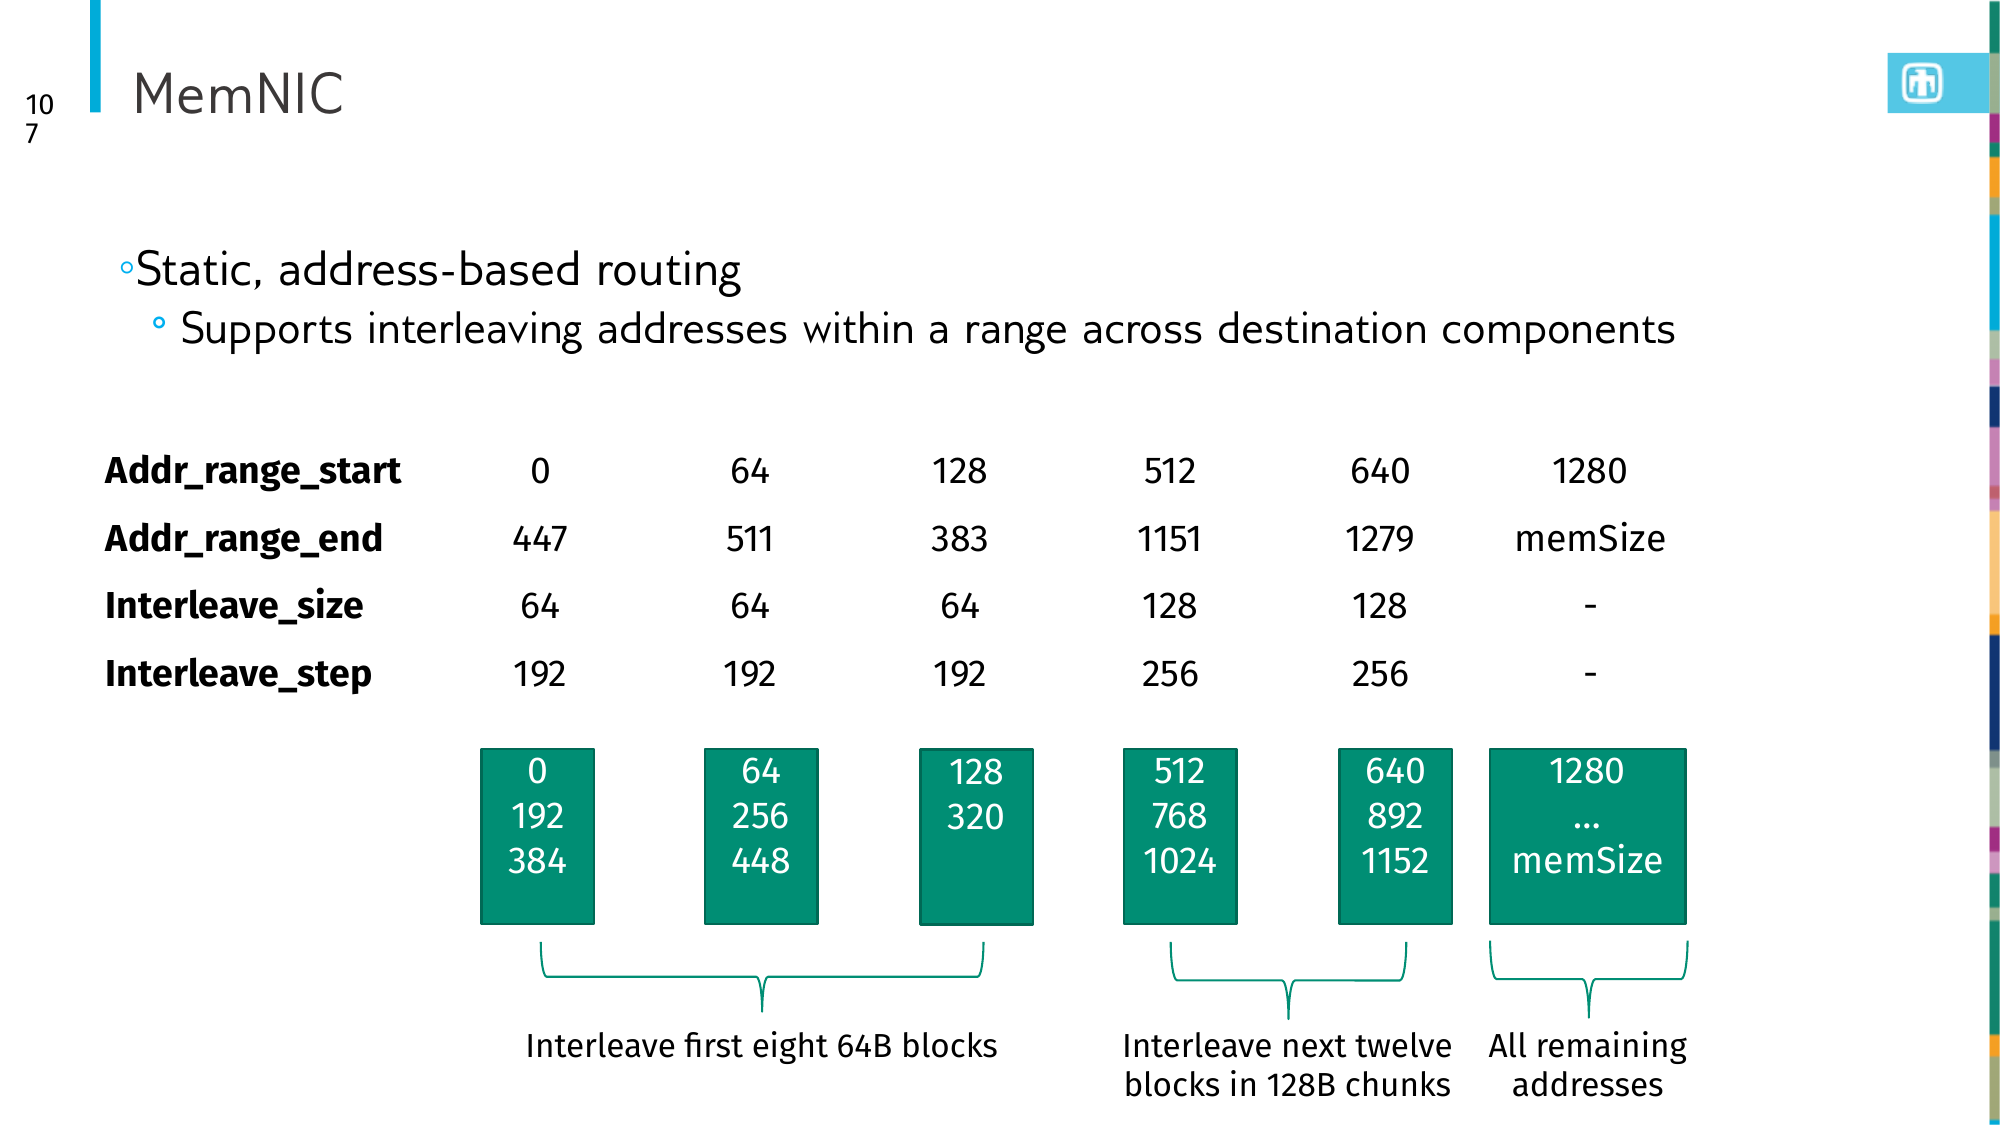

# MemNIC
107
Static, address-based routing
Supports interleaving addresses within a range across destination components

| Addr\_range\_start | 0 | 64 | 128 | 512 | 640 | 1280 |
| --- | --- | --- | --- | --- | --- | --- |
| Addr\_range\_end | 447 | 511 | 383 | 1151 | 1279 | memSize |
| Interleave\_size | 64 | 64 | 64 | 128 | 128 | - |
| Interleave\_step | 192 | 192 | 192 | 256 | 256 | - |
|  |  |  |  |  |  |  |
0
192
384

64
256
448

512
768
1024

640
892
1152

1280
…
memSize

128
320

Interleave first eight 64B blocks
Interleave next twelve blocks in 128B chunks
All remaining addresses